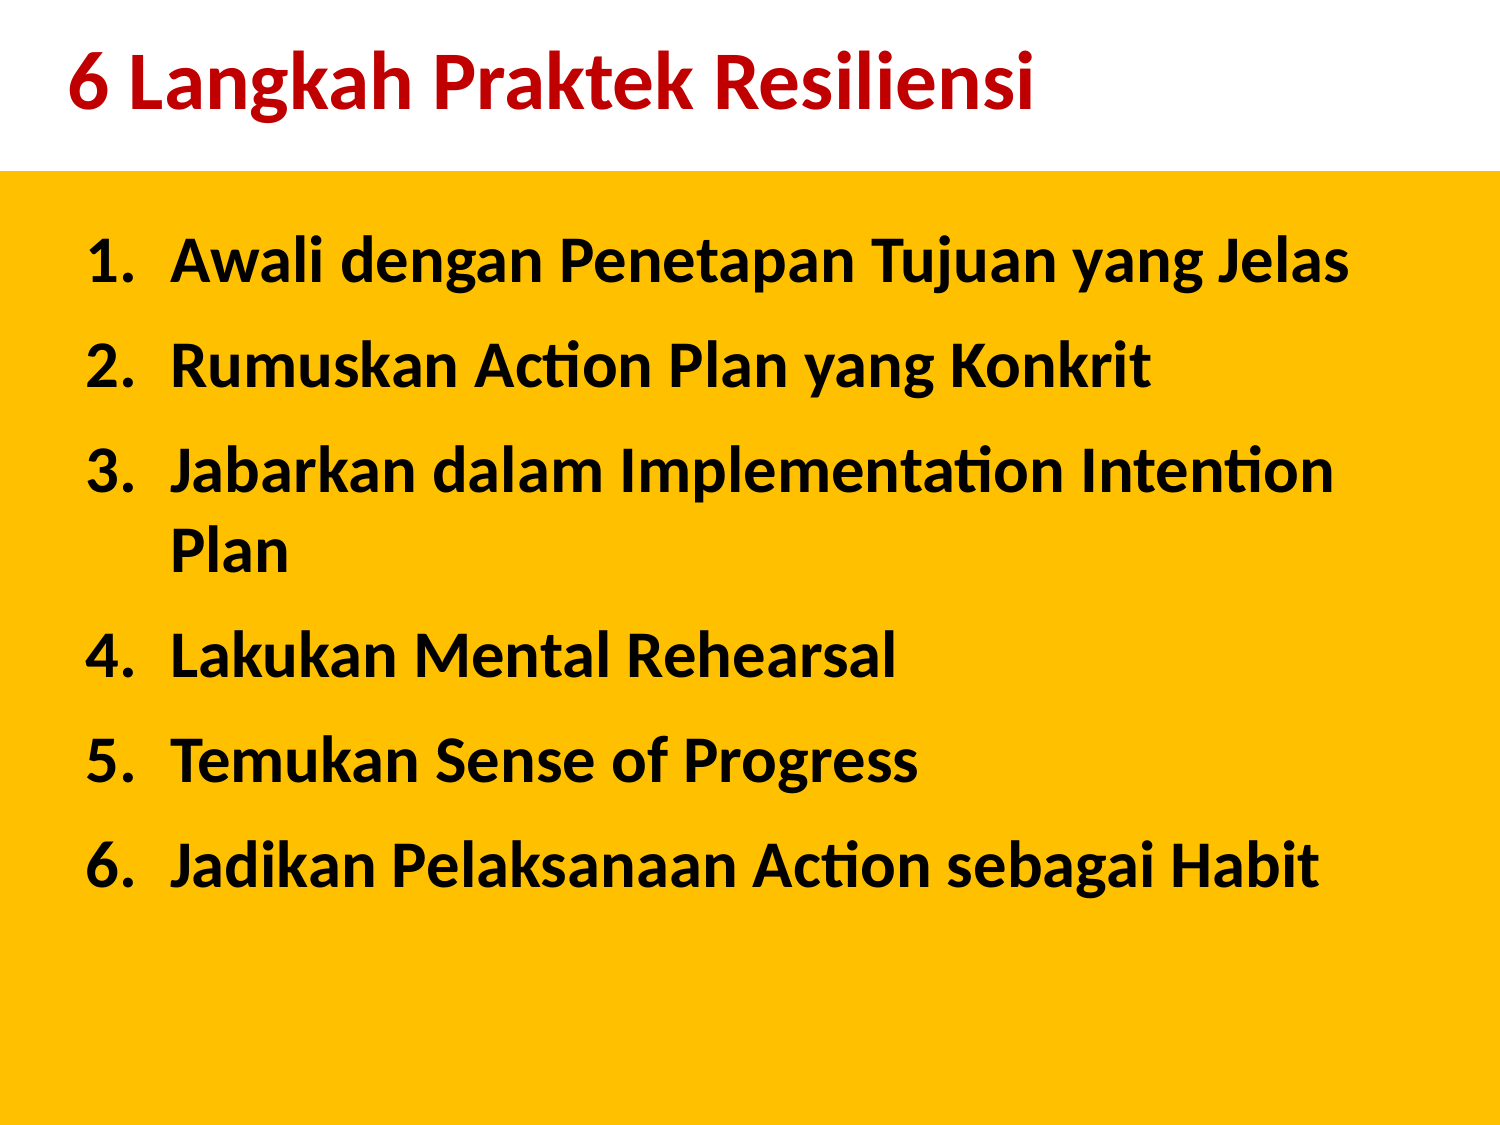

6 Langkah Praktek Resiliensi

Awali dengan Penetapan Tujuan yang Jelas
Rumuskan Action Plan yang Konkrit
Jabarkan dalam Implementation Intention Plan
Lakukan Mental Rehearsal
Temukan Sense of Progress
Jadikan Pelaksanaan Action sebagai Habit